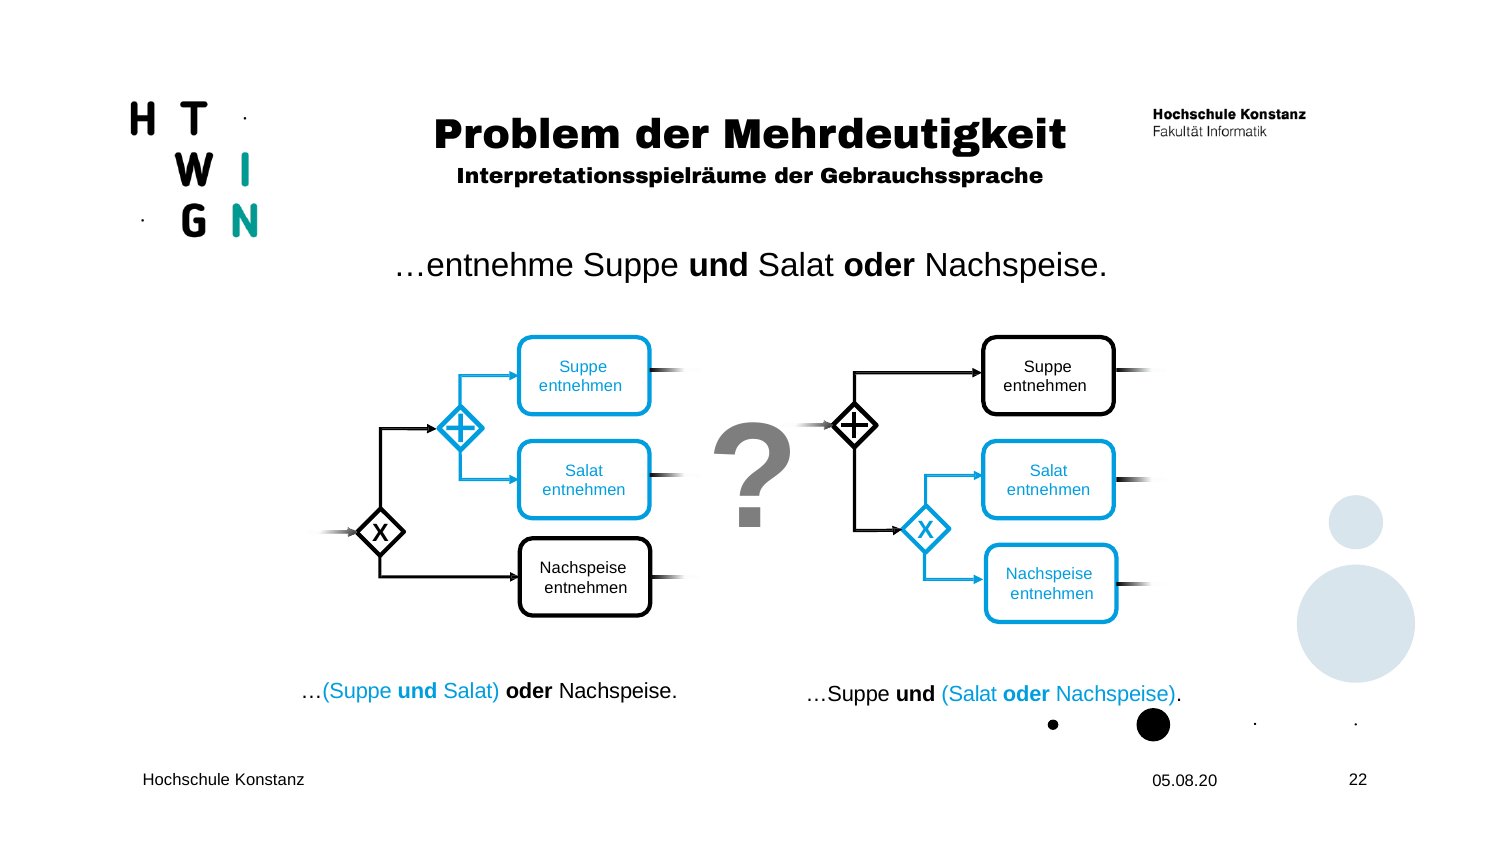

Problem der Mehrdeutigkeit
Interpretationsspielräume der Gebrauchssprache
…entnehme Suppe und Salat oder Nachspeise.

Suppe  entnehmen
Suppe  entnehmen

?

Salat
entnehmen
Salat
entnehmen

X
X

Nachspeise  entnehmen
Nachspeise  entnehmen

…(Suppe und Salat) oder Nachspeise.
…Suppe und (Salat oder Nachspeise).